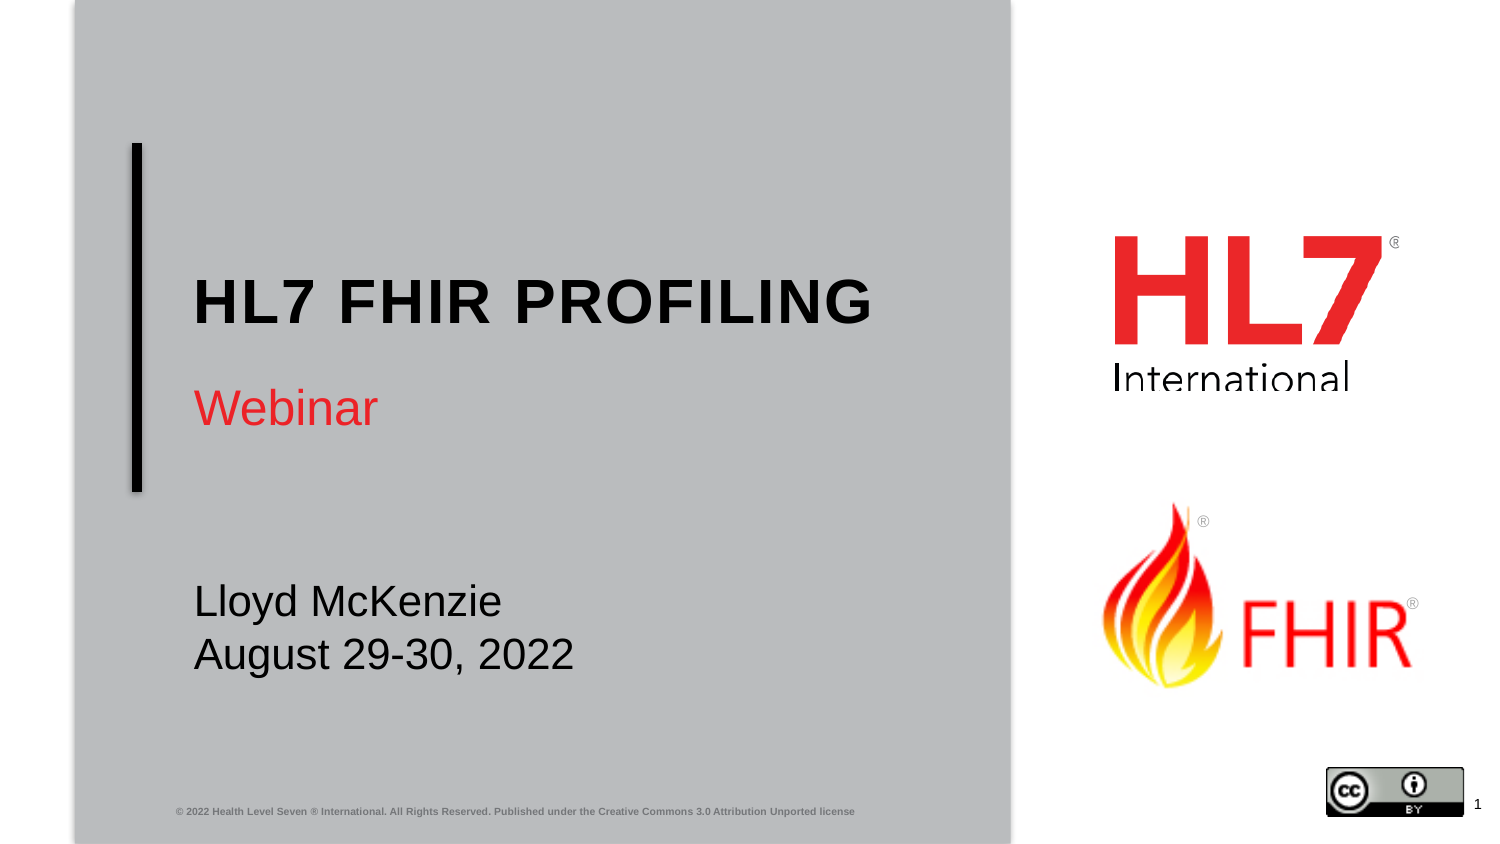

# HL7 FHIR PROFILING
Webinar
Lloyd McKenzie
August 29-30, 2022
1
© 2022 Health Level Seven ® International. All Rights Reserved. Published under the Creative Commons 3.0 Attribution Unported license